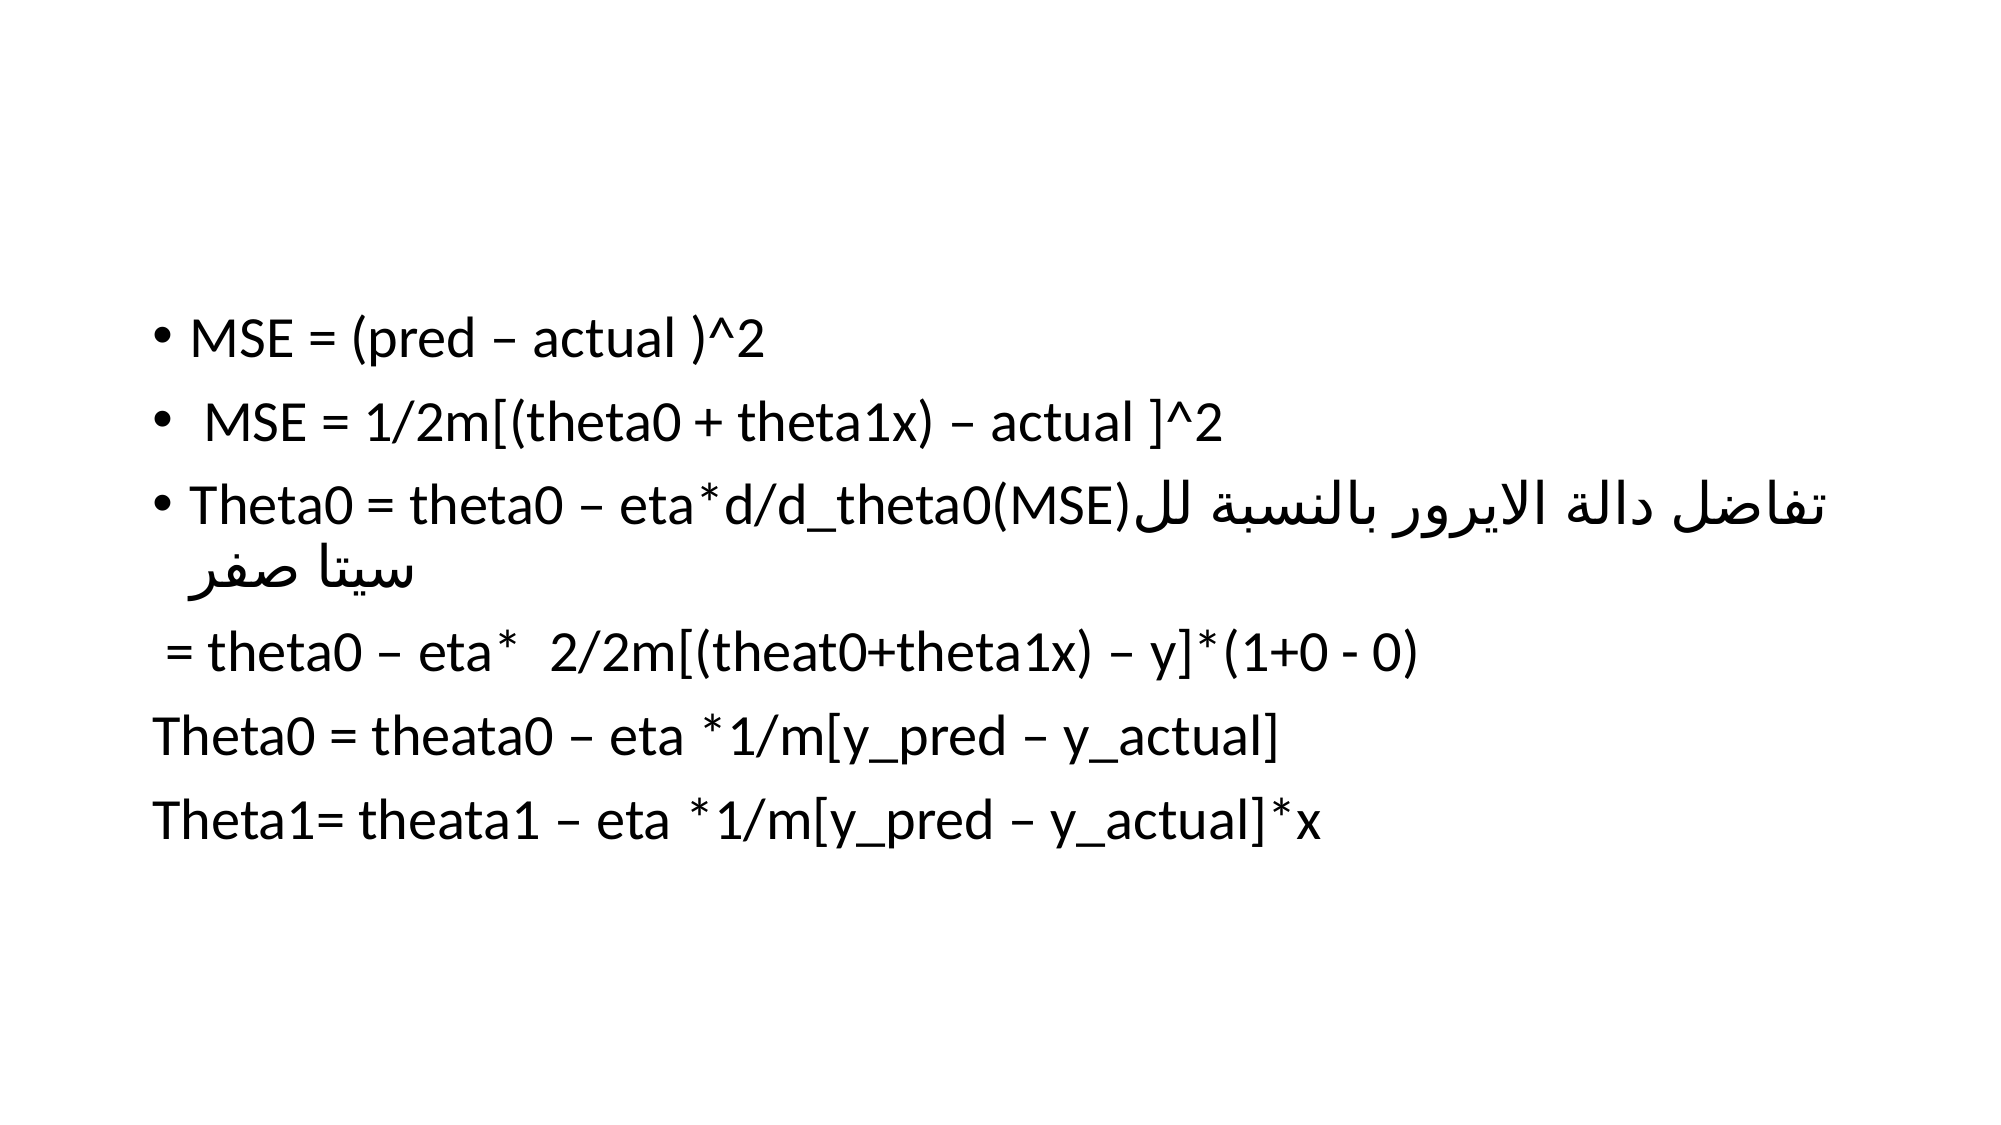

#
MSE = (pred – actual )^2
 MSE = 1/2m[(theta0 + theta1x) – actual ]^2
Theta0 = theta0 – eta*d/d_theta0(MSE)تفاضل دالة الايرور بالنسبة لل سيتا صفر
 = theta0 – eta*  2/2m[(theat0+theta1x) – y]*(1+0 - 0)
Theta0 = theata0 – eta *1/m[y_pred – y_actual]
Theta1= theata1 – eta *1/m[y_pred – y_actual]*x